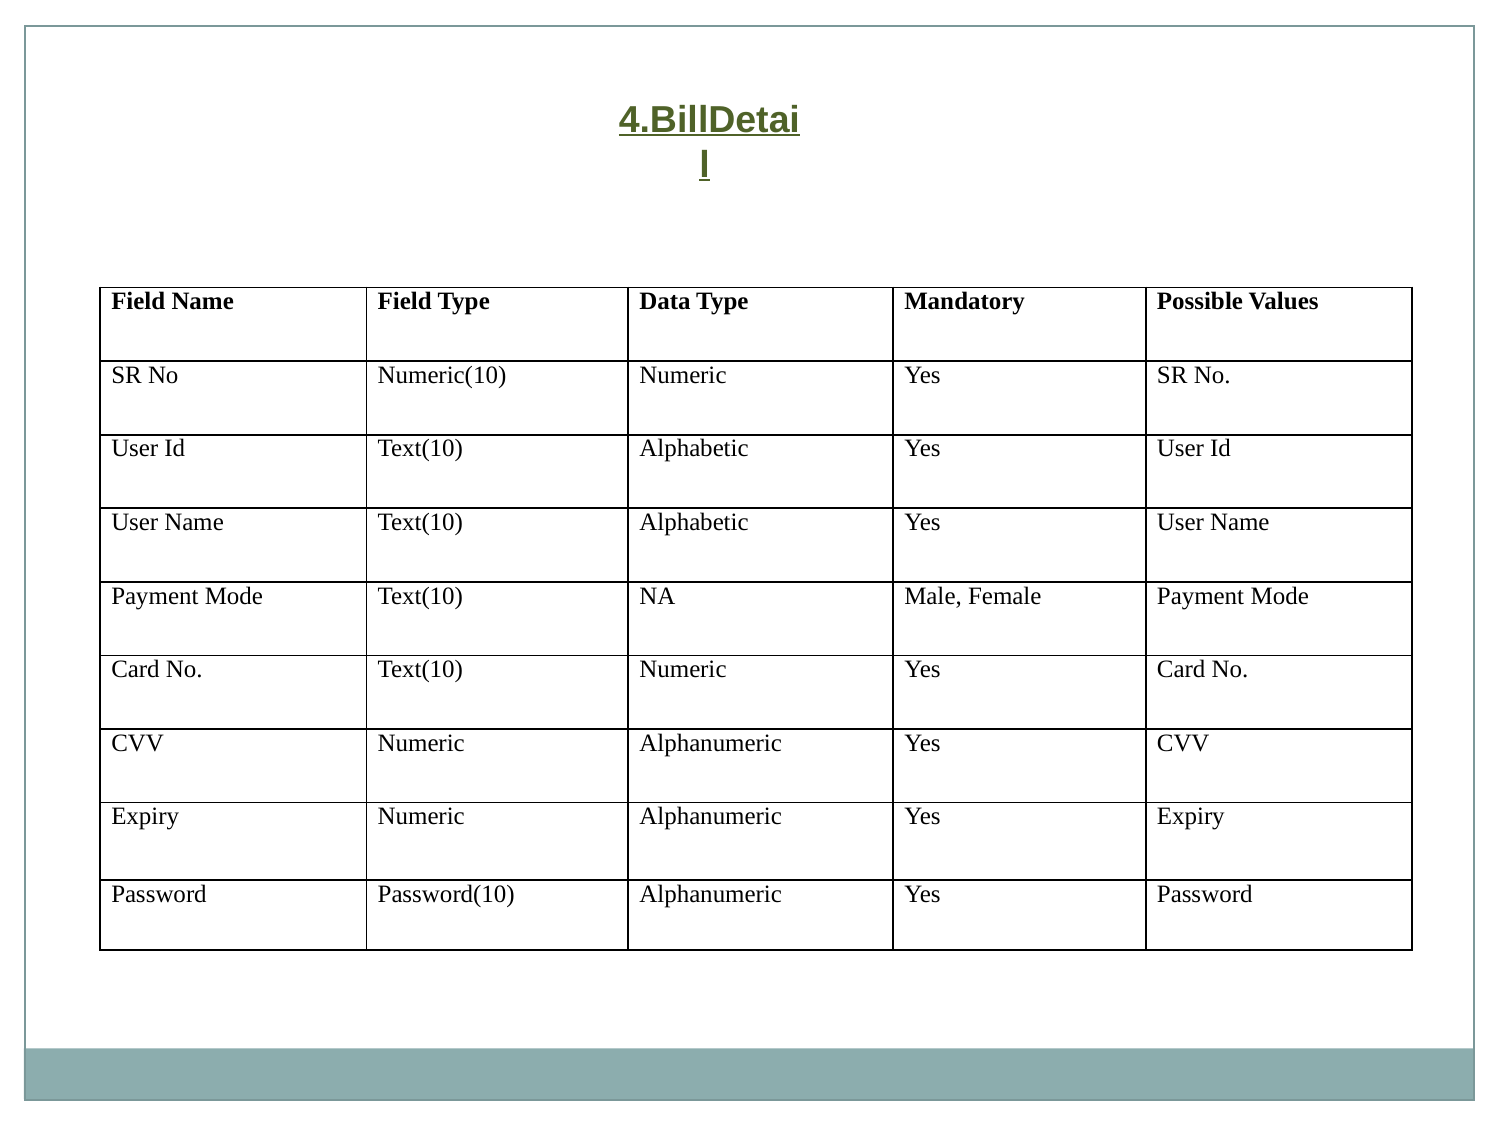

4.BillDetail
| Field Name | Field Type | Data Type | Mandatory | Possible Values |
| --- | --- | --- | --- | --- |
| SR No | Numeric(10) | Numeric | Yes | SR No. |
| User Id | Text(10) | Alphabetic | Yes | User Id |
| User Name | Text(10) | Alphabetic | Yes | User Name |
| Payment Mode | Text(10) | NA | Male, Female | Payment Mode |
| Card No. | Text(10) | Numeric | Yes | Card No. |
| CVV | Numeric | Alphanumeric | Yes | CVV |
| Expiry | Numeric | Alphanumeric | Yes | Expiry |
| Password | Password(10) | Alphanumeric | Yes | Password |